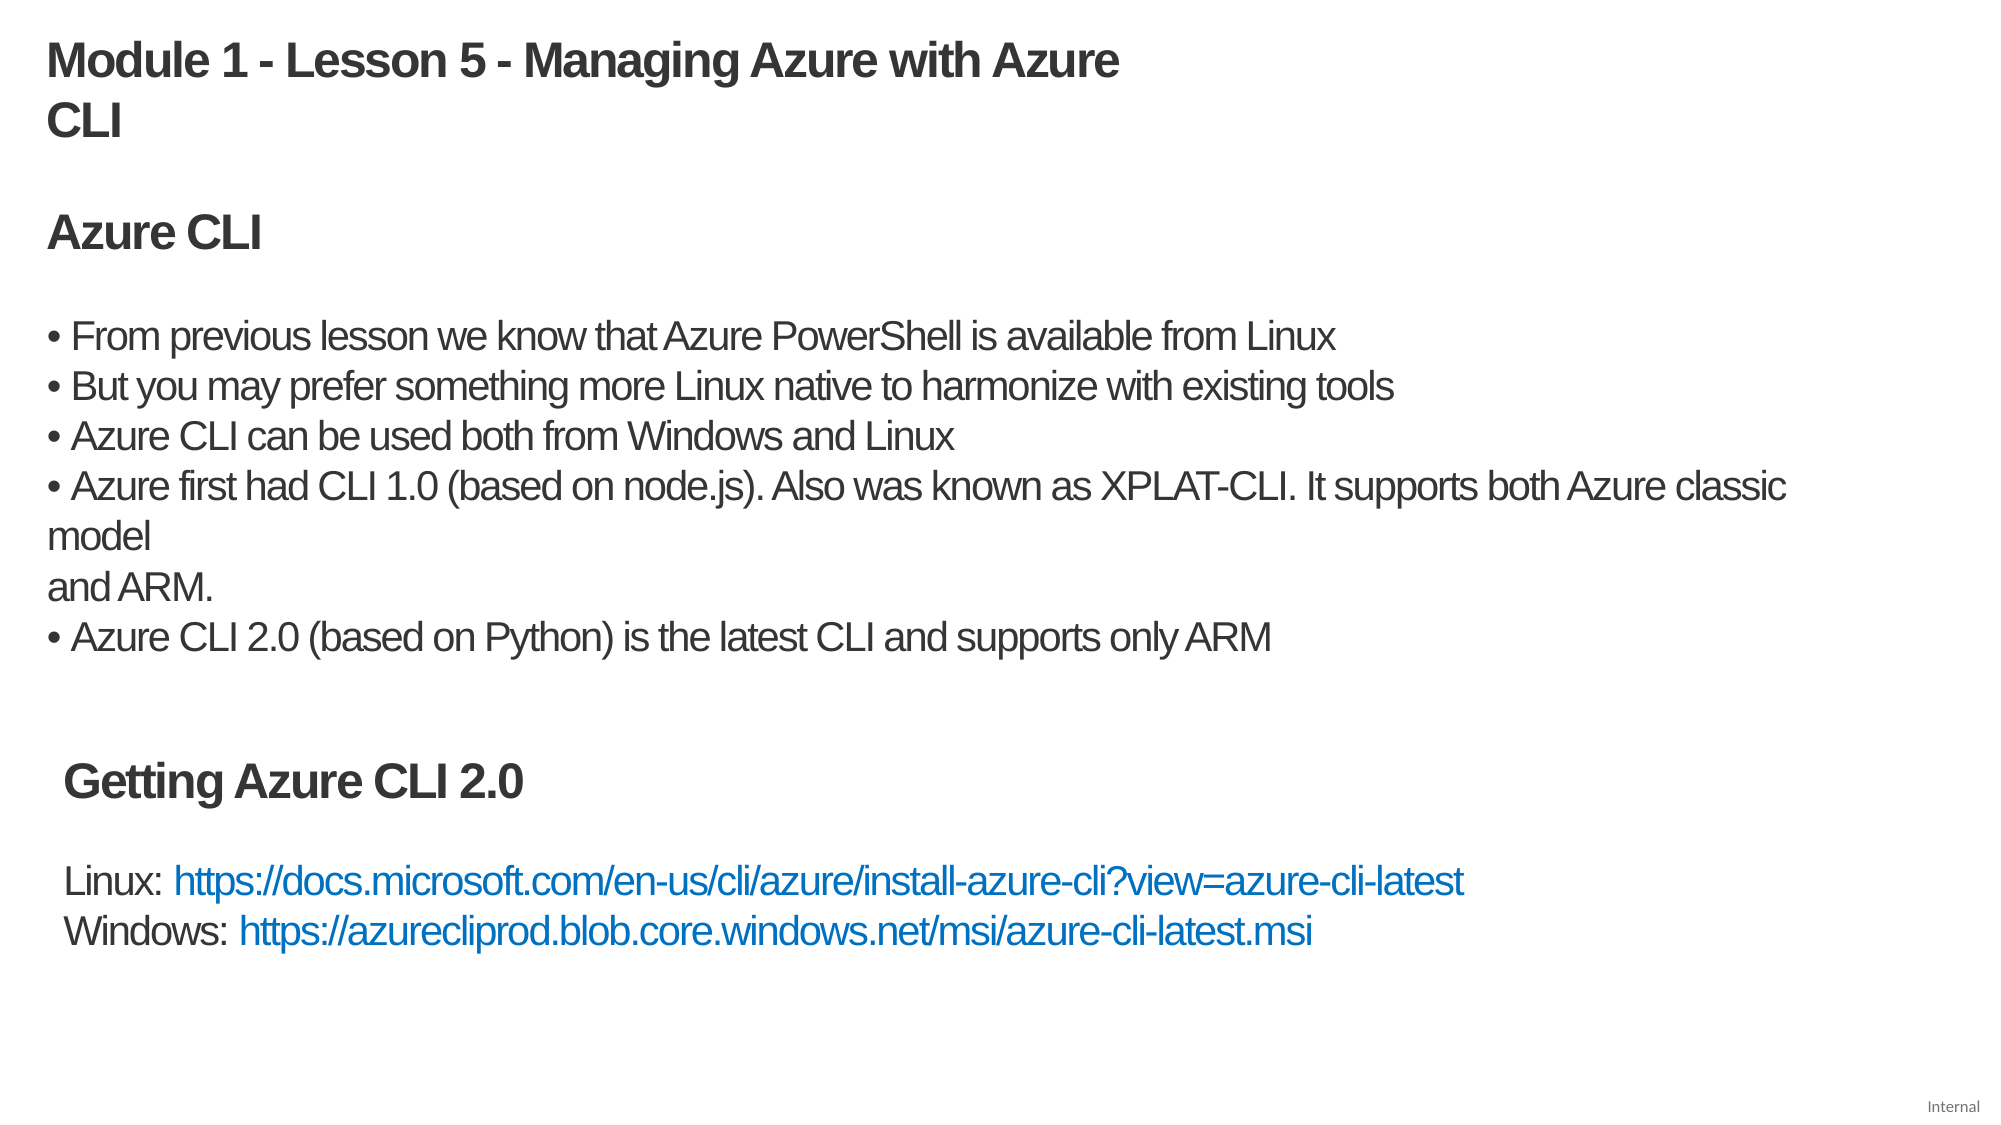

Module 1 - Lesson 5 - Managing Azure with Azure CLI
Azure CLI

• From previous lesson we know that Azure PowerShell is available from Linux
• But you may prefer something more Linux native to harmonize with existing tools
• Azure CLI can be used both from Windows and Linux
• Azure first had CLI 1.0 (based on node.js). Also was known as XPLAT-CLI. It supports both Azure classic model
and ARM.
• Azure CLI 2.0 (based on Python) is the latest CLI and supports only ARM
Getting Azure CLI 2.0

Linux: https://docs.microsoft.com/en-us/cli/azure/install-azure-cli?view=azure-cli-latest
Windows: https://azurecliprod.blob.core.windows.net/msi/azure-cli-latest.msi